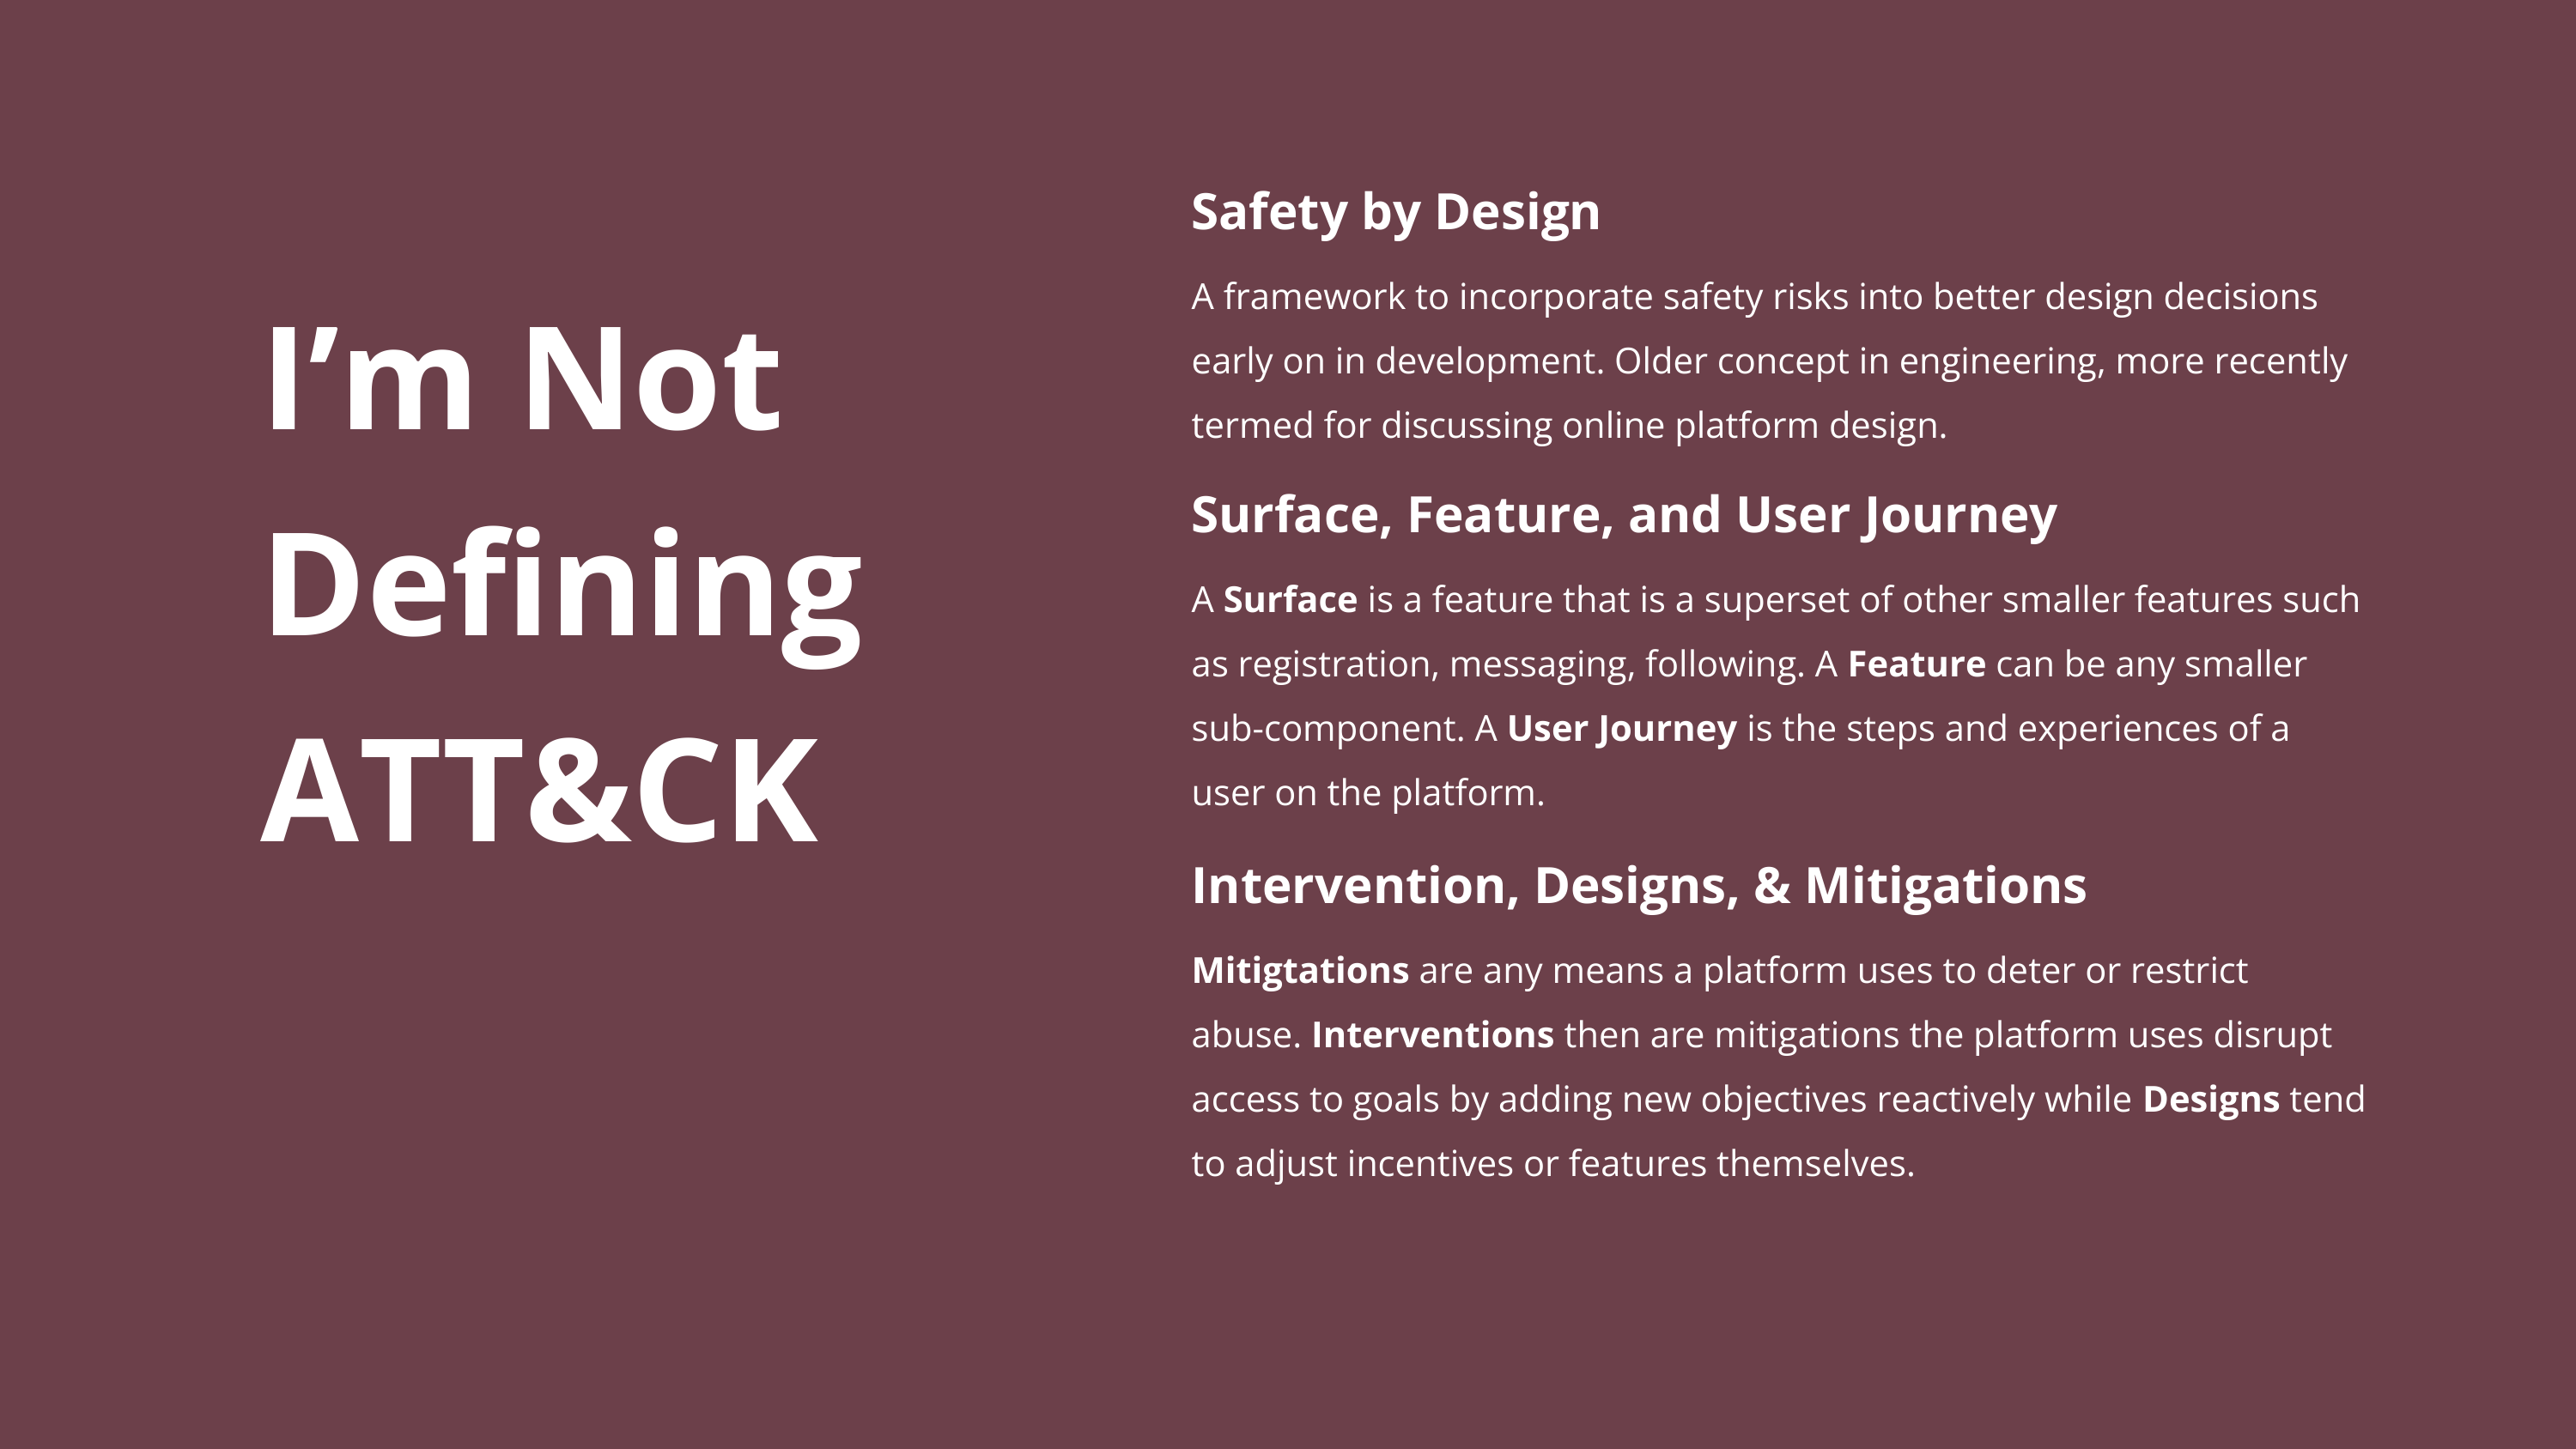

Safety by Design
I’m Not Defining ATT&CK
A framework to incorporate safety risks into better design decisions early on in development. Older concept in engineering, more recently termed for discussing online platform design.
Surface, Feature, and User Journey
A Surface is a feature that is a superset of other smaller features such as registration, messaging, following. A Feature can be any smaller sub-component. A User Journey is the steps and experiences of a user on the platform.
Intervention, Designs, & Mitigations
Mitigtations are any means a platform uses to deter or restrict abuse. Interventions then are mitigations the platform uses disrupt access to goals by adding new objectives reactively while Designs tend to adjust incentives or features themselves.